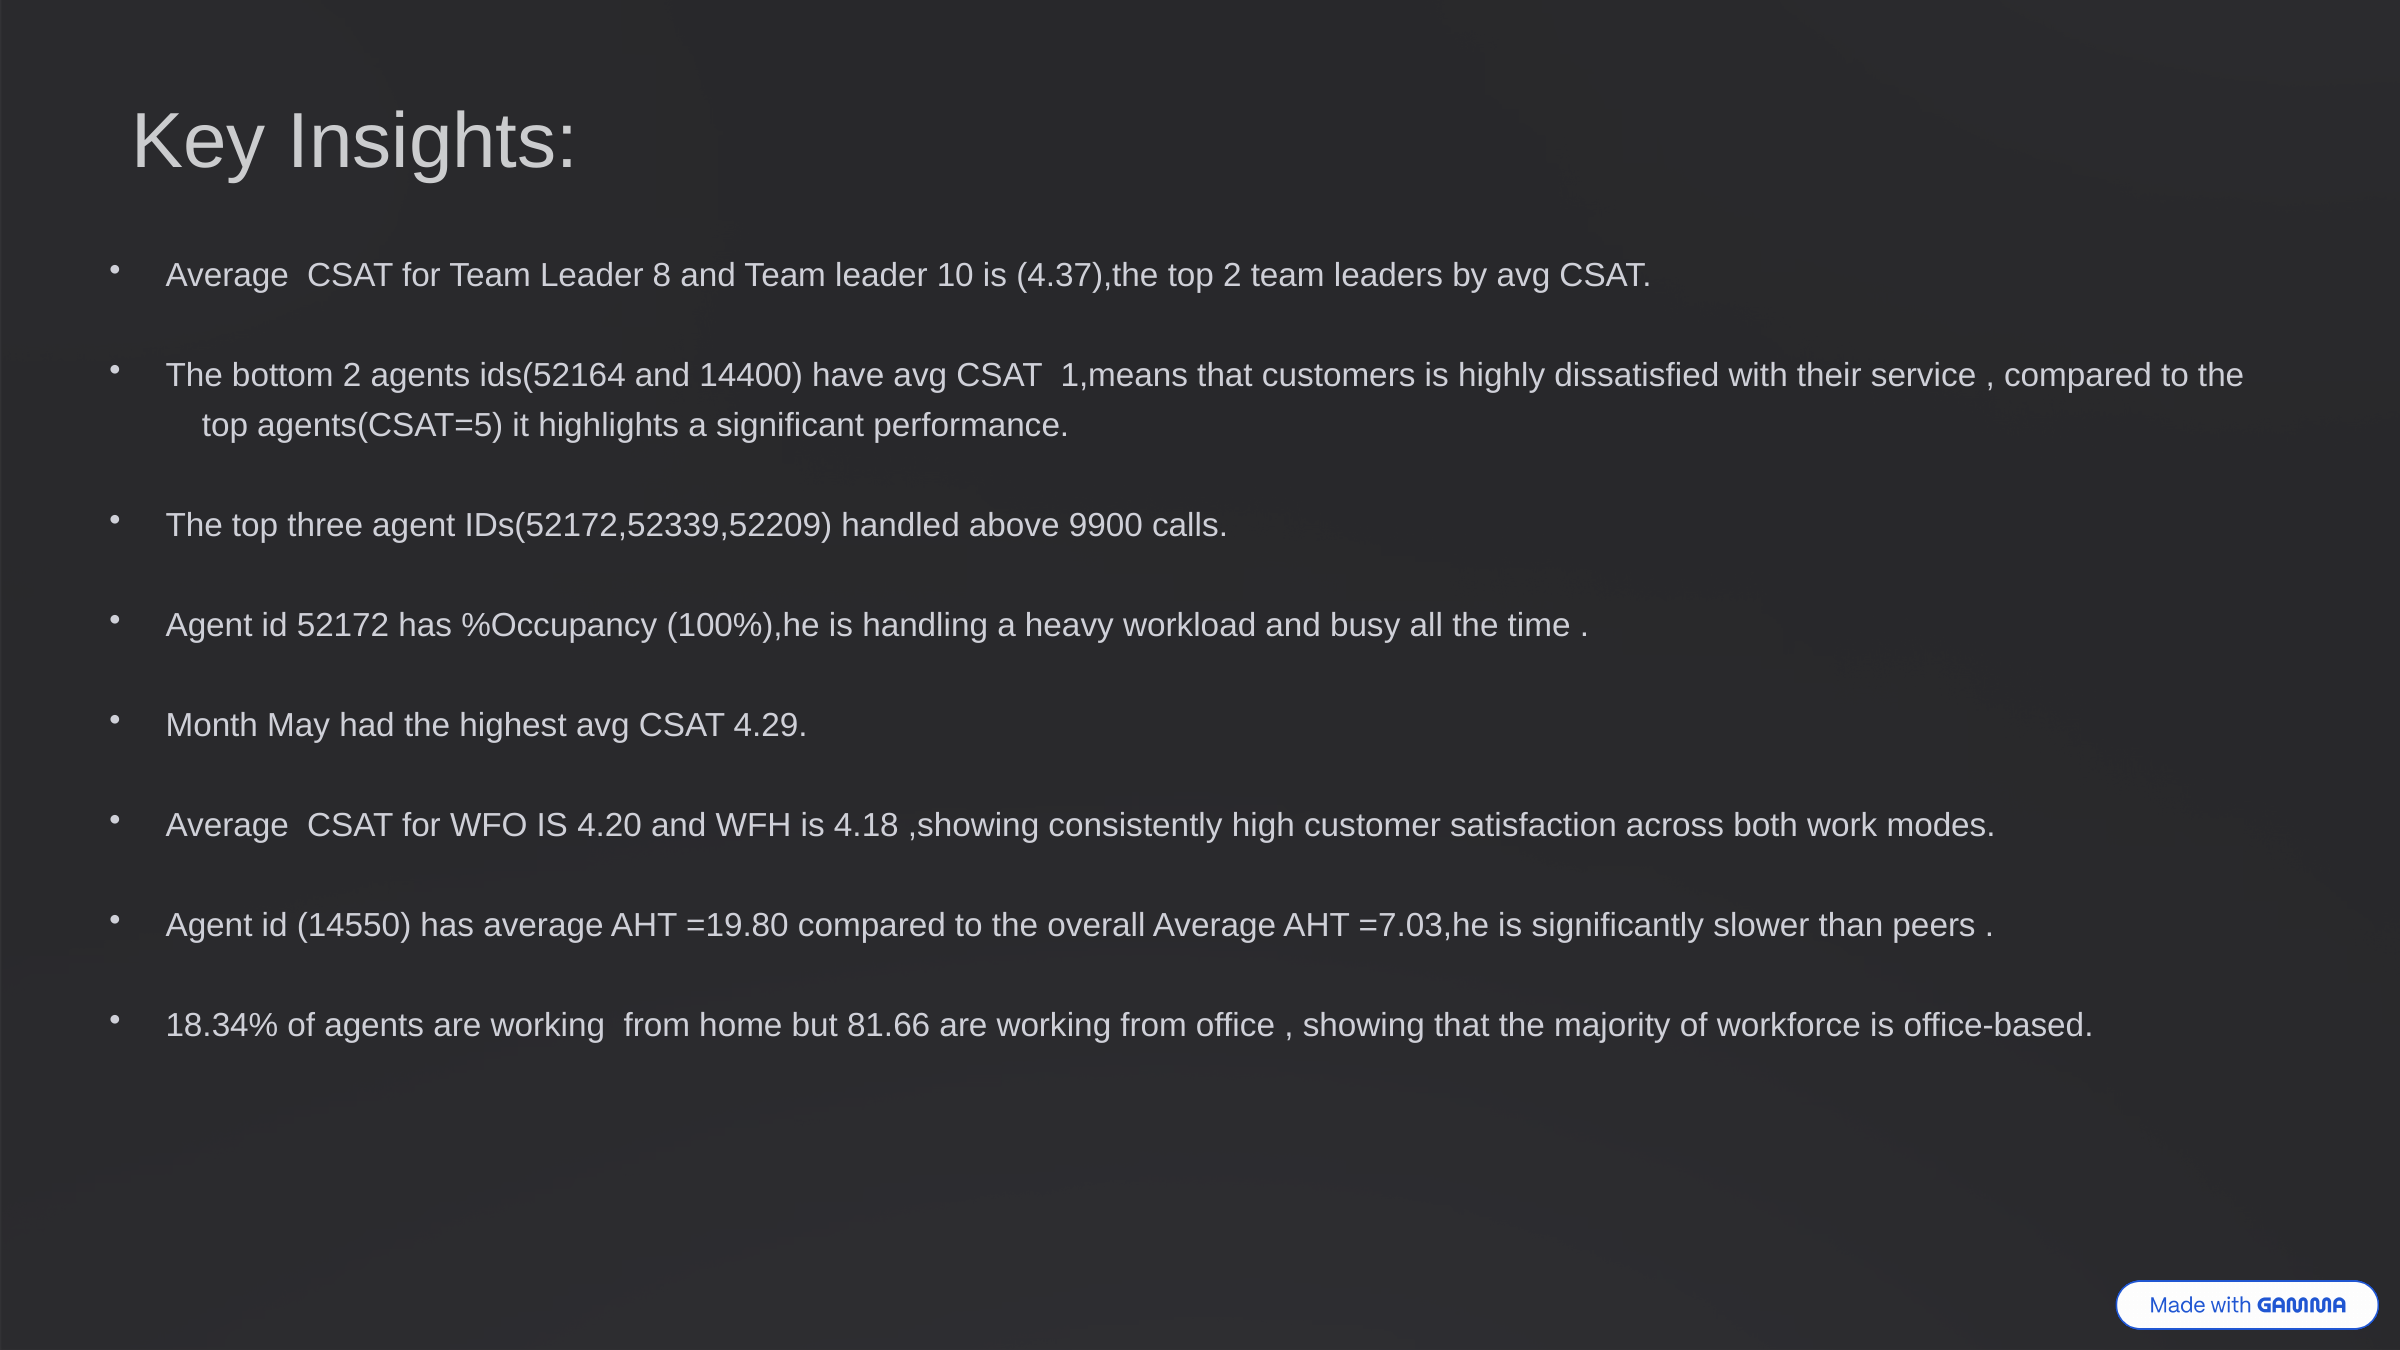

Key Insights:

Average  CSAT for Team Leader 8 and Team leader 10 is (4.37),the top 2 team leaders by avg CSAT.

The bottom 2 agents ids(52164 and 14400) have avg CSAT  1,means that customers is highly dissatisfied with their service , compared to the
          top agents(CSAT=5) it highlights a significant performance.

The top three agent IDs(52172,52339,52209) handled above 9900 calls.

Agent id 52172 has %Occupancy (100%),he is handling a heavy workload and busy all the time .

Month May had the highest avg CSAT 4.29.

Average  CSAT for WFO IS 4.20 and WFH is 4.18 ,showing consistently high customer satisfaction across both work modes.

Agent id (14550) has average AHT =19.80 compared to the overall Average AHT =7.03,he is significantly slower than peers .

18.34% of agents are working  from home but 81.66 are working from office , showing that the majority of workforce is office-based.